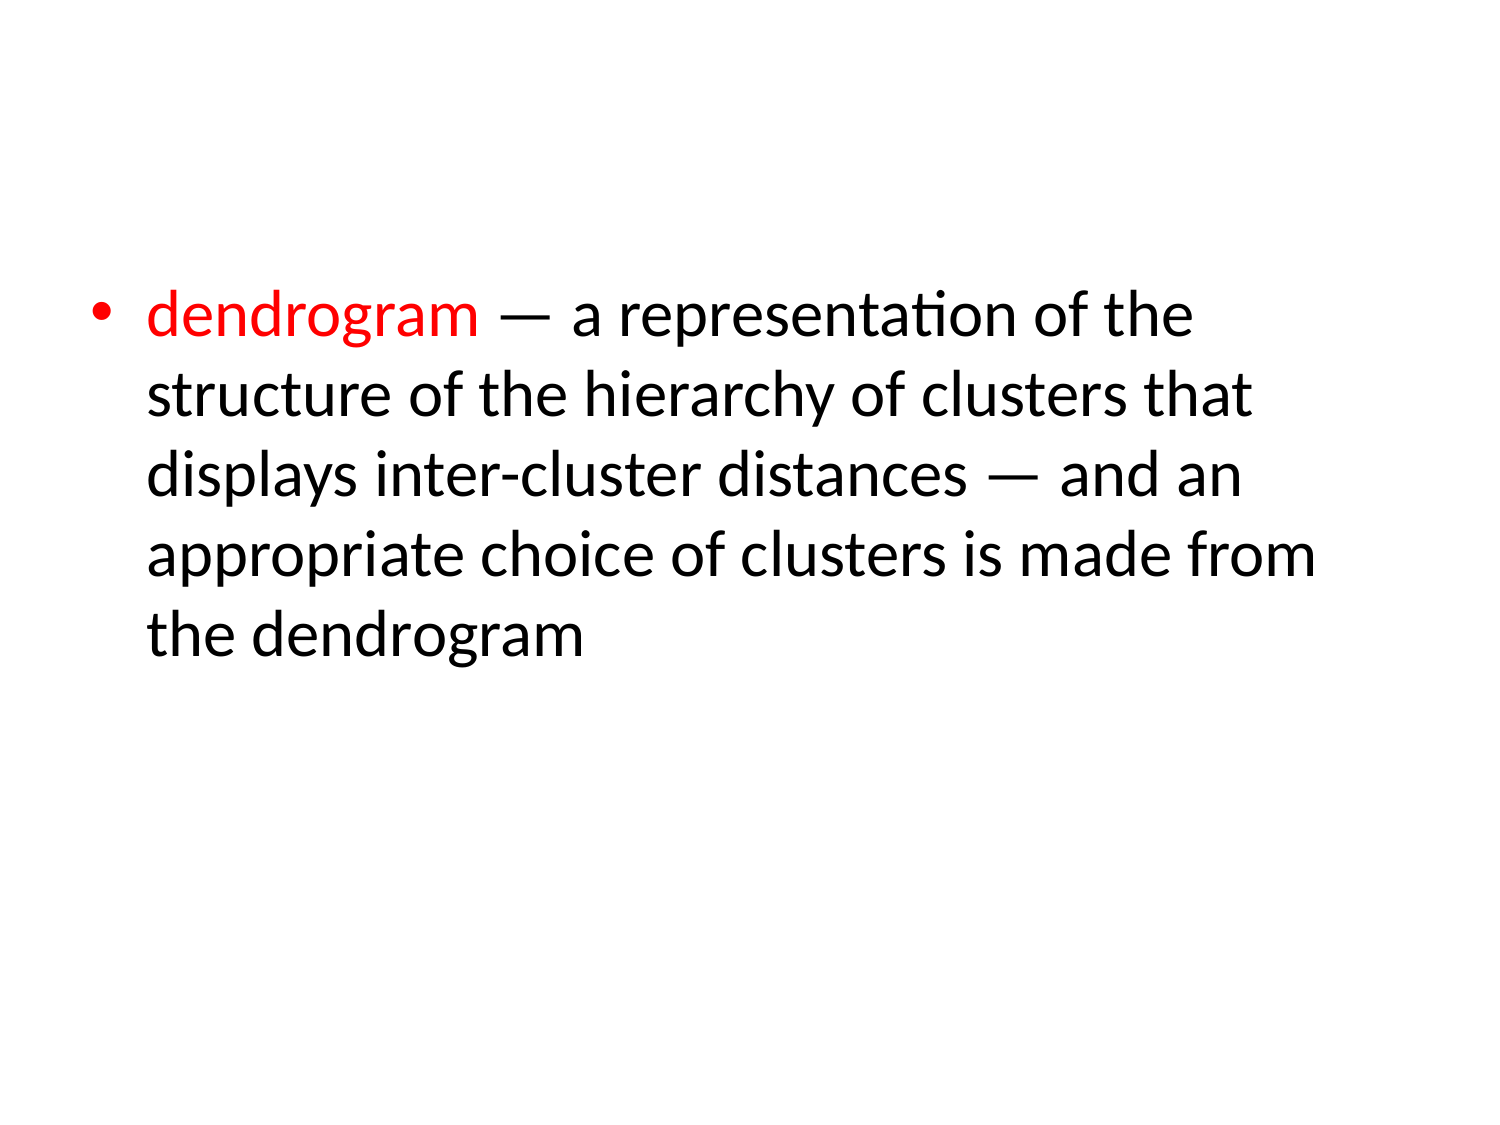

#
dendrogram — a representation of the structure of the hierarchy of clusters that displays inter-cluster distances — and an appropriate choice of clusters is made from the dendrogram